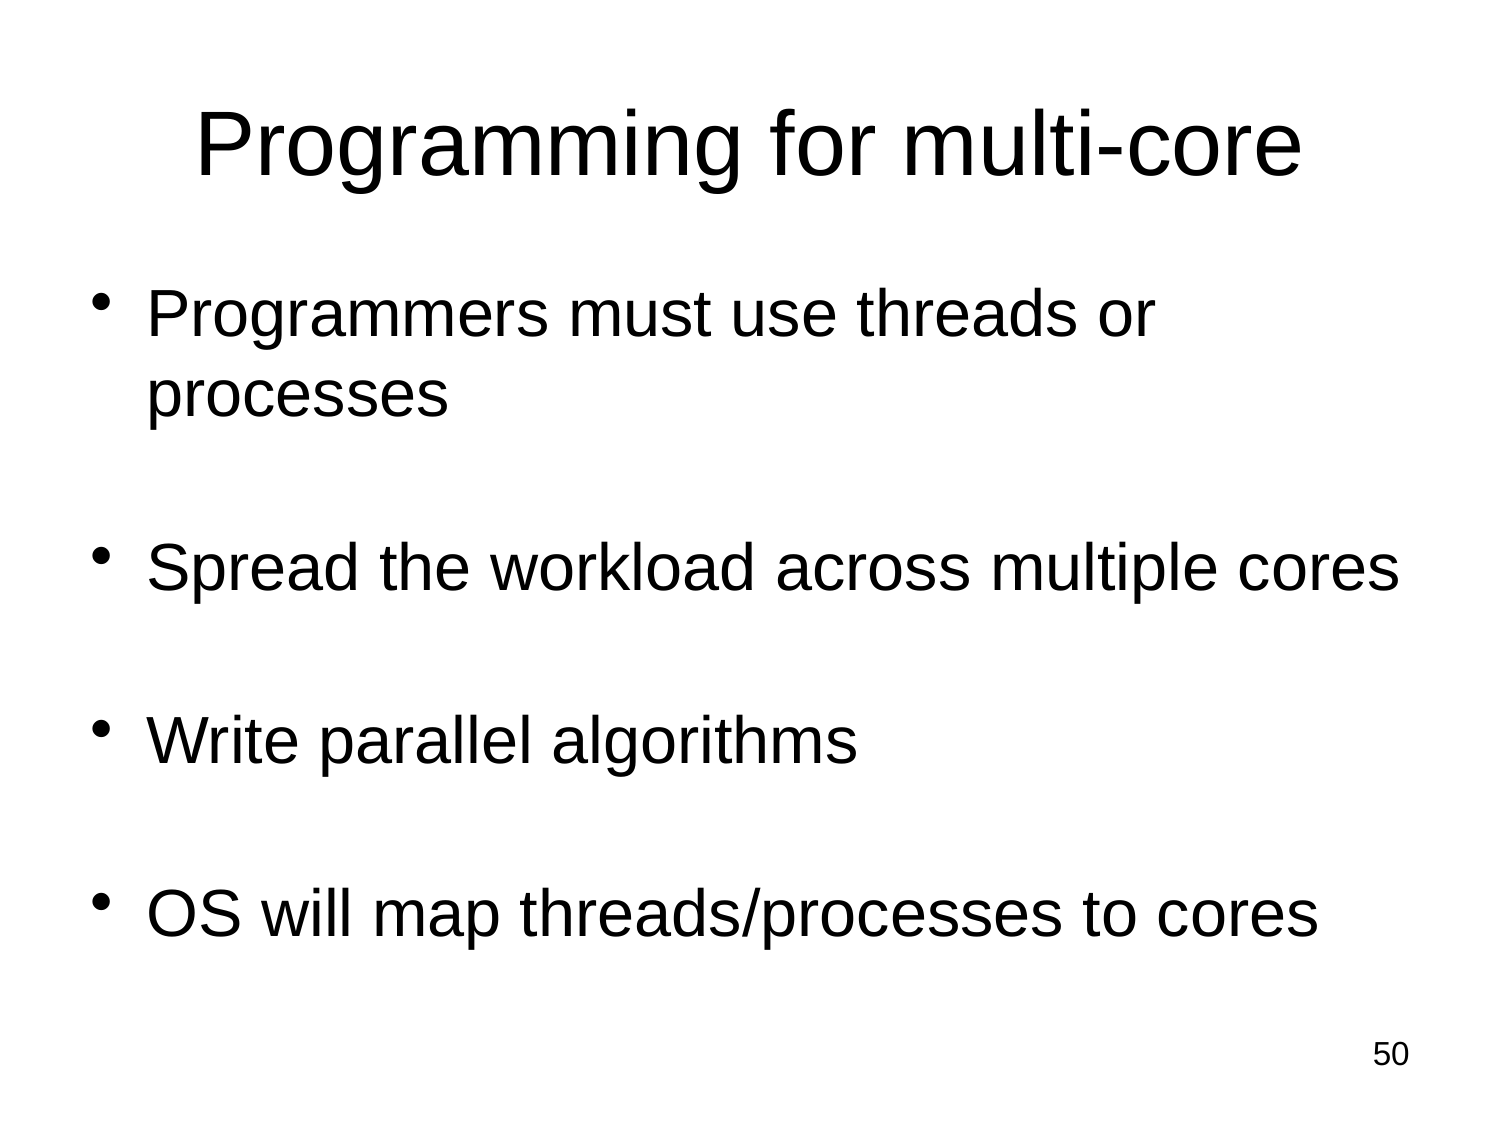

# Programming for multi-core
Programmers must use threads or processes
Spread the workload across multiple cores
Write parallel algorithms
OS will map threads/processes to cores
50